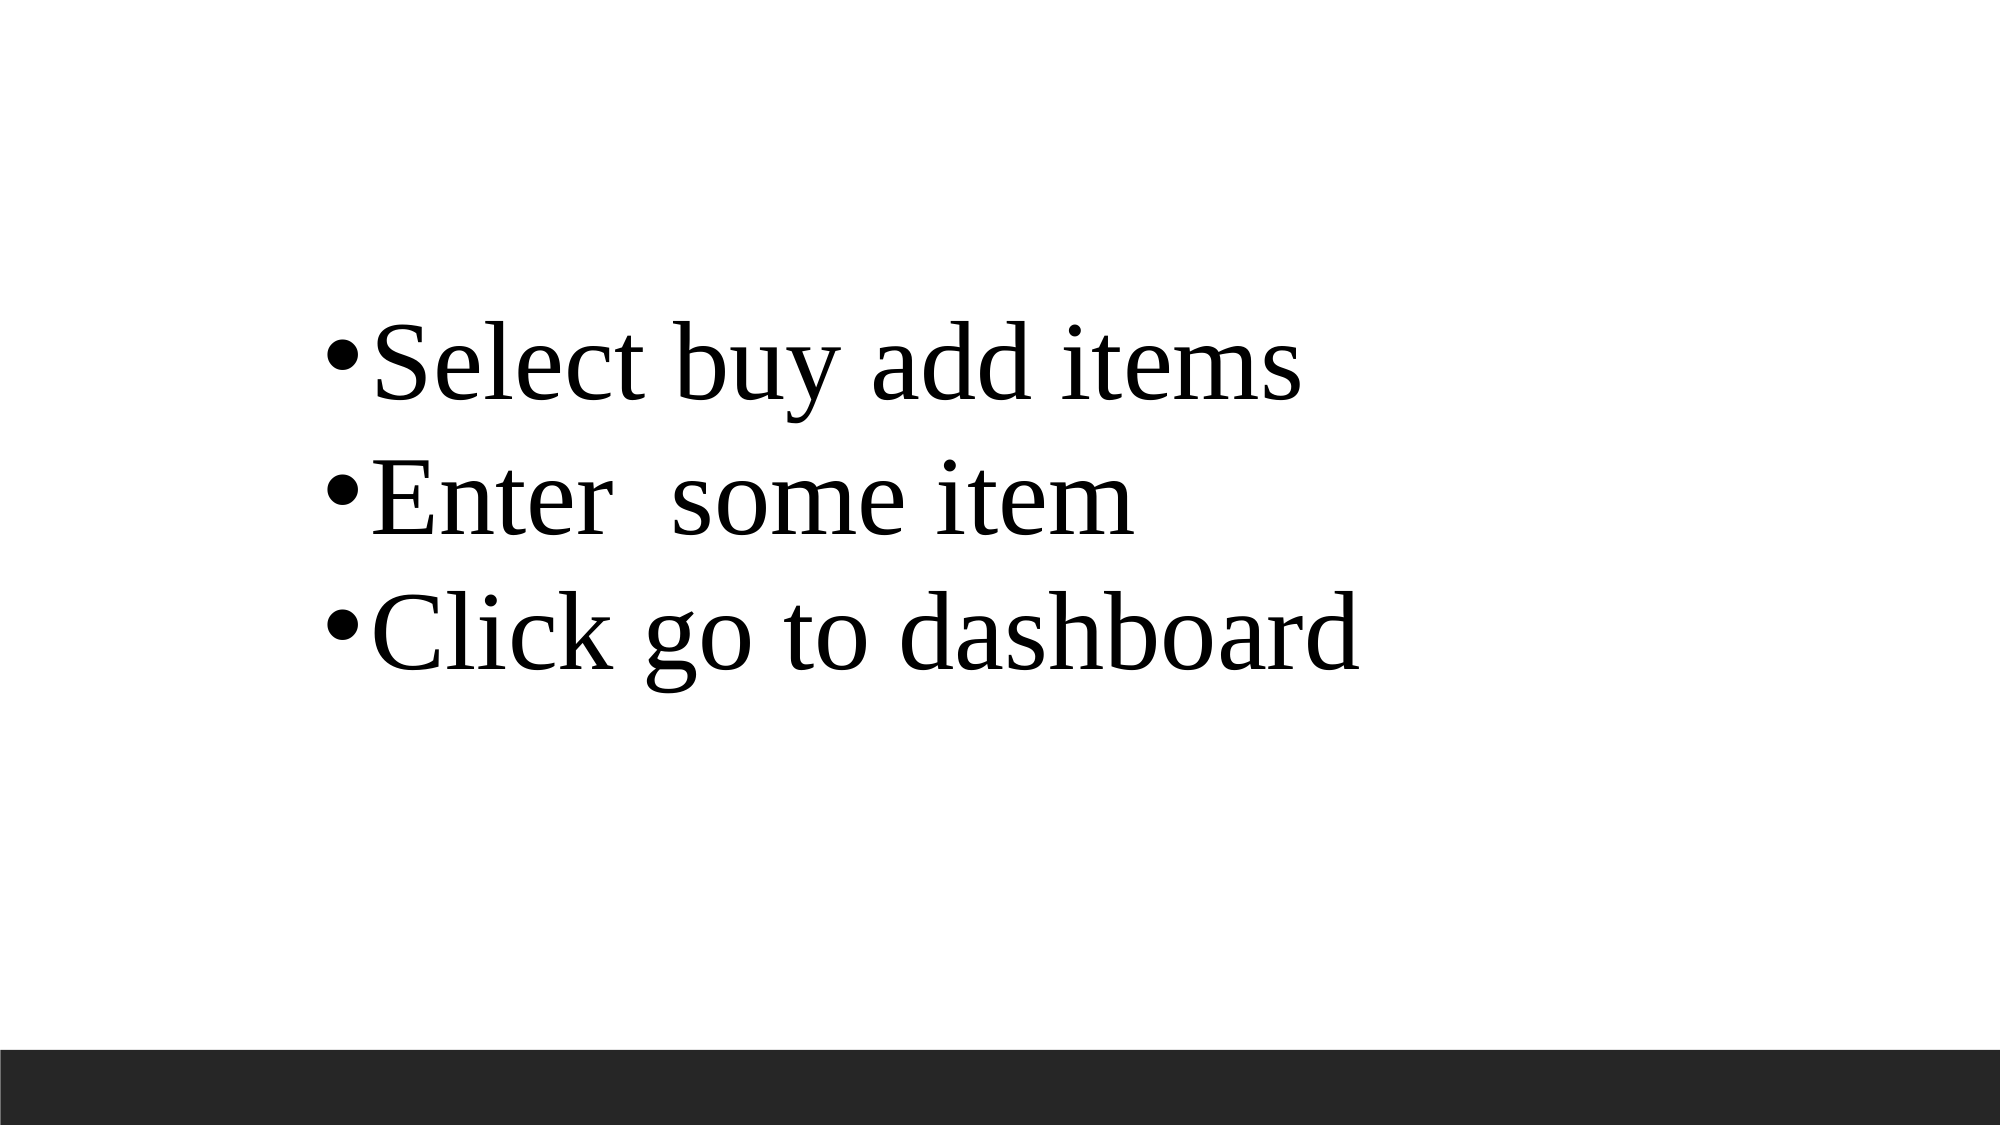

Select buy add items
Enter  some item
Click go to dashboard